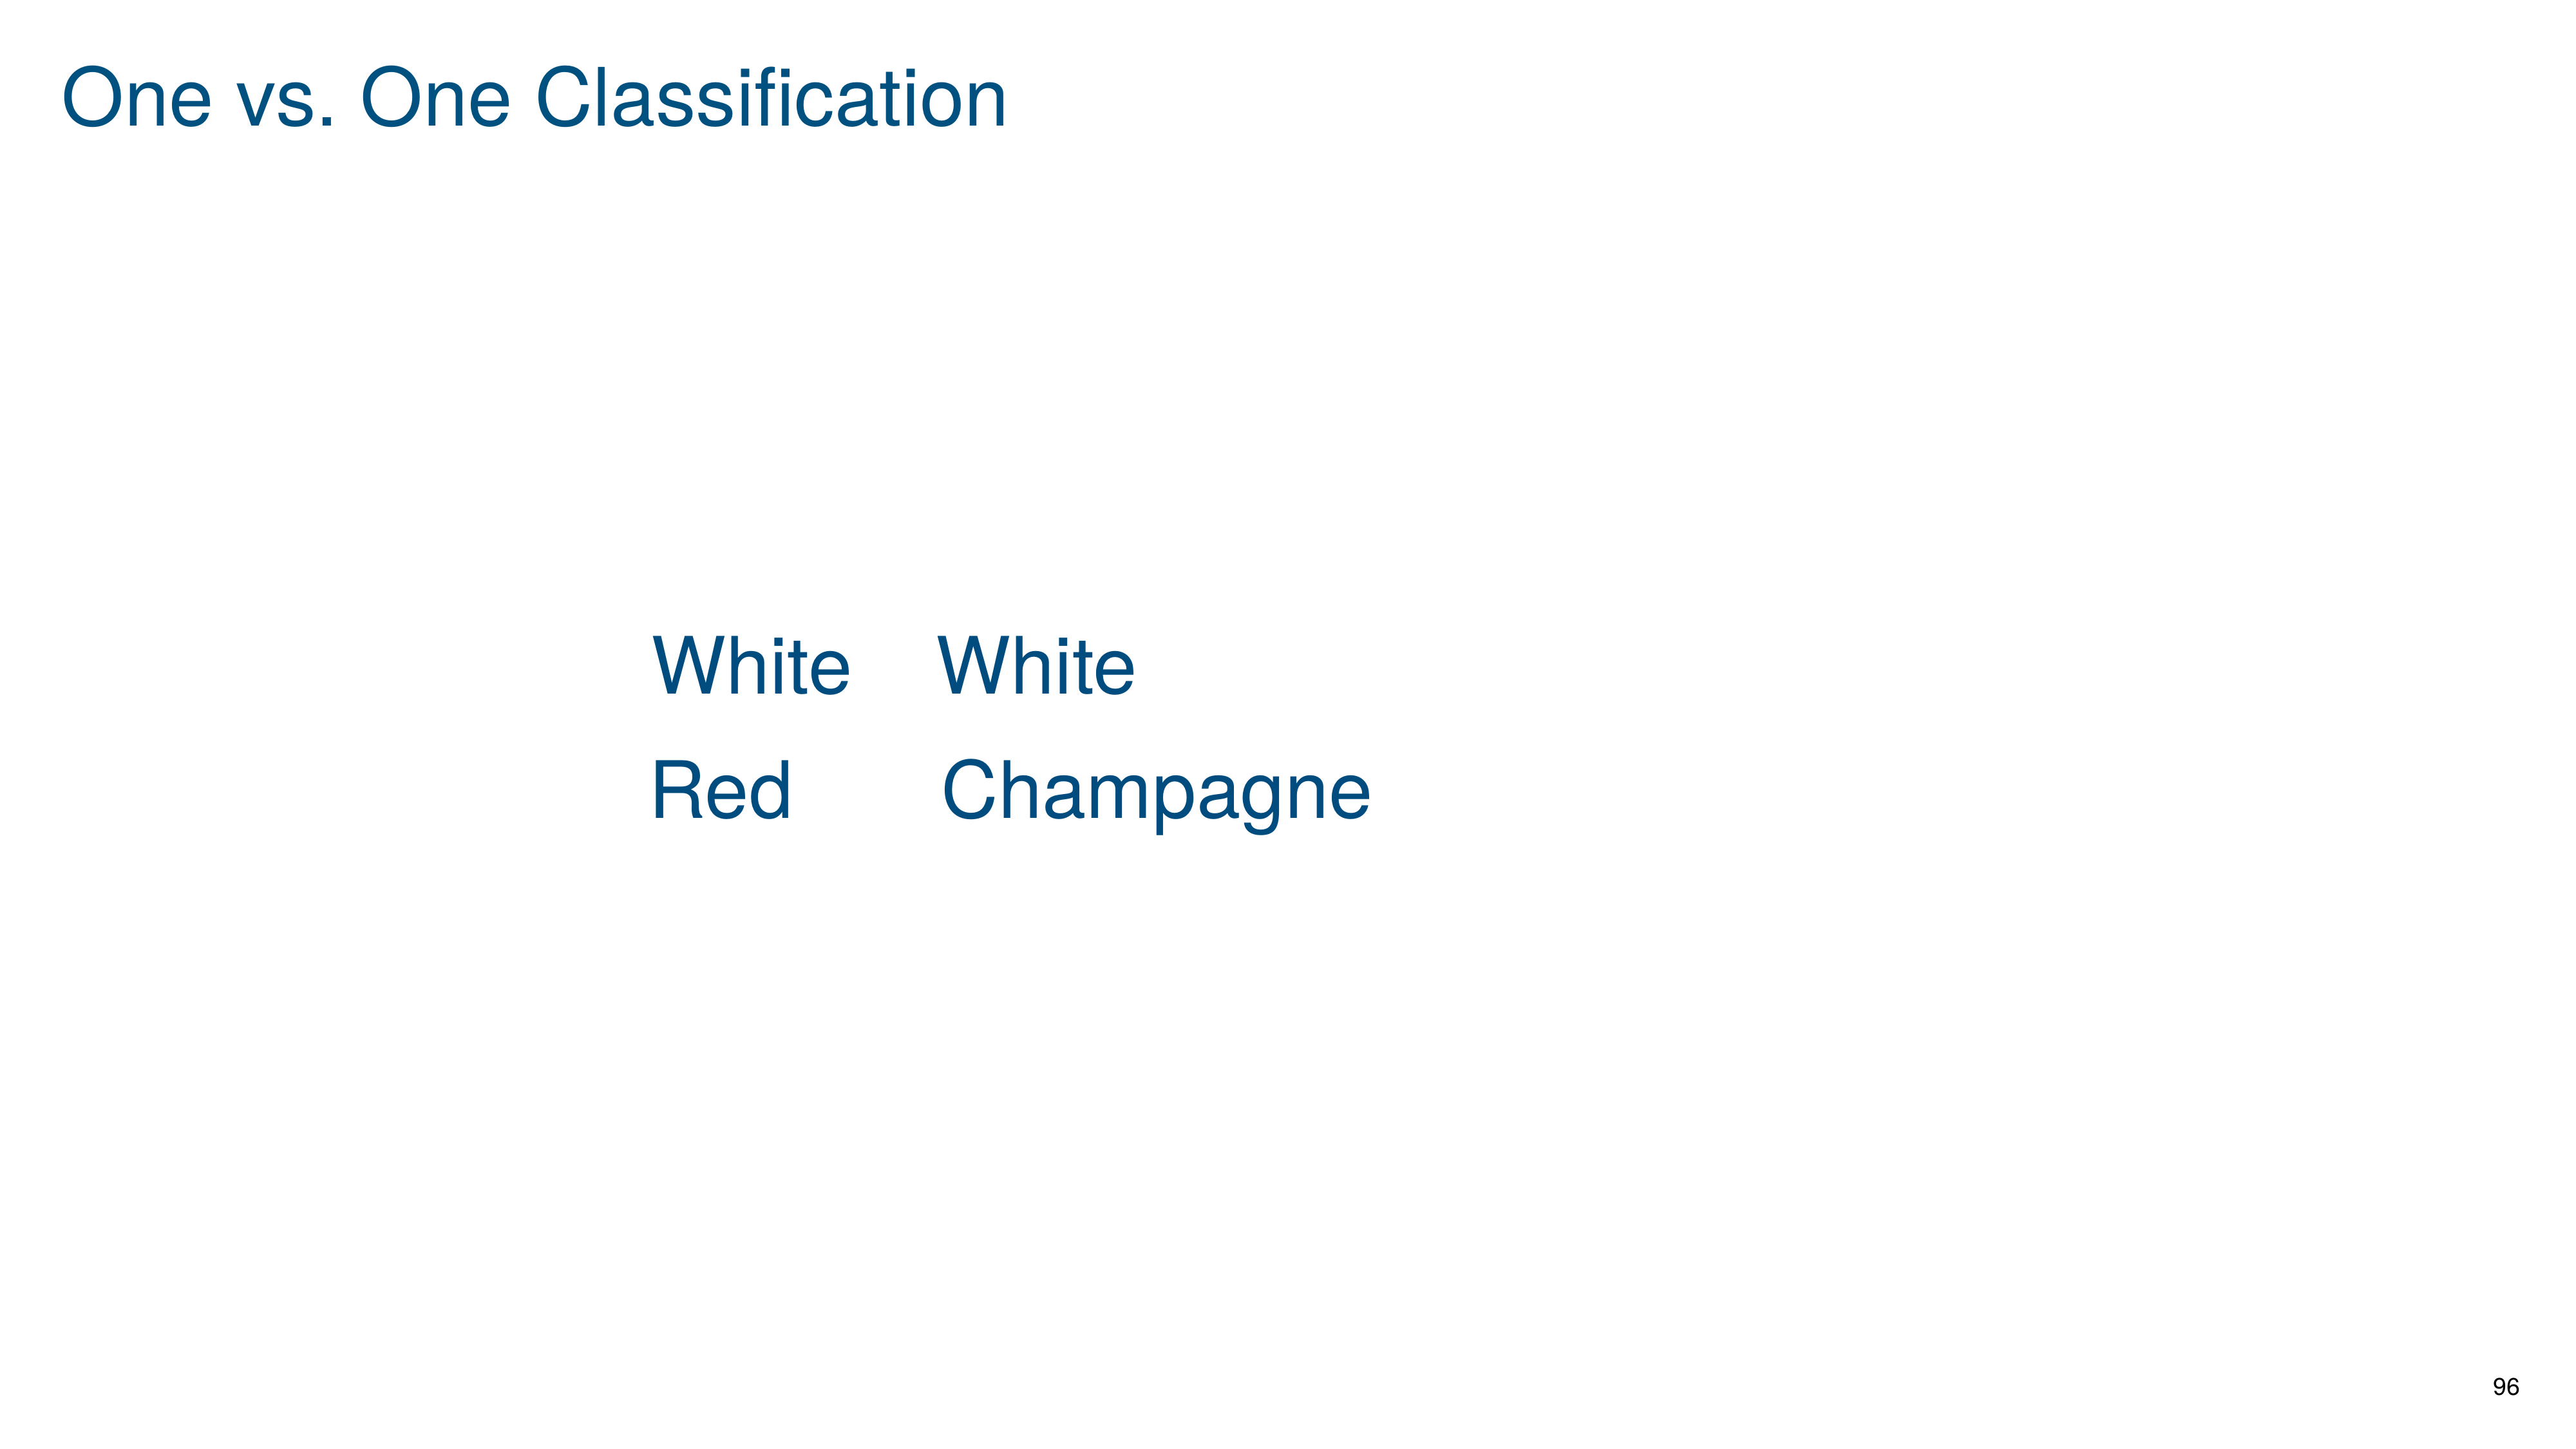

One vs. One Classification
White
White
Red
Champagne
96